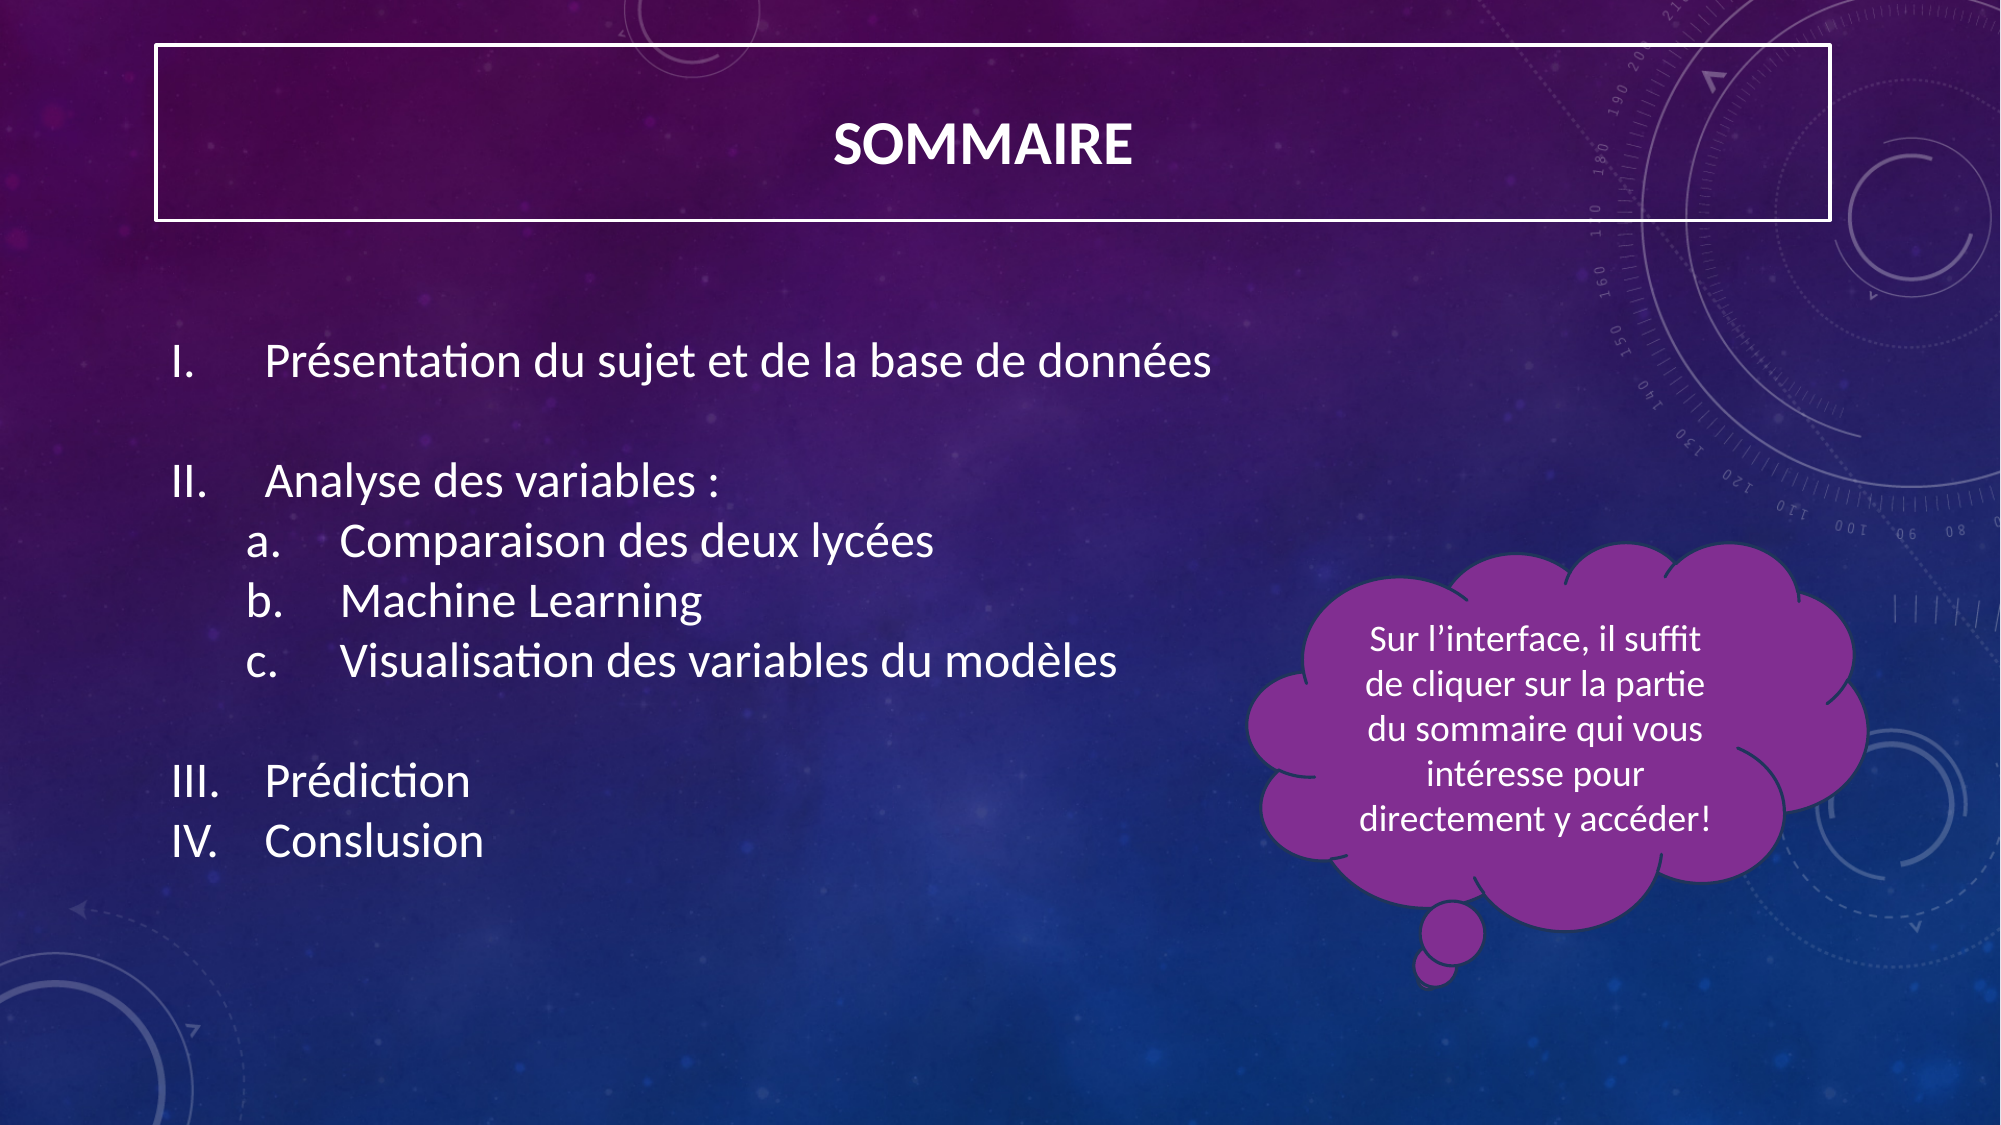

# SOMMAIRE
Présentation du sujet et de la base de données
Analyse des variables :
Comparaison des deux lycées
Machine Learning
Visualisation des variables du modèles

Prédiction
Conslusion

Sur l’interface, il suffit de cliquer sur la partie du sommaire qui vous intéresse pour directement y accéder!